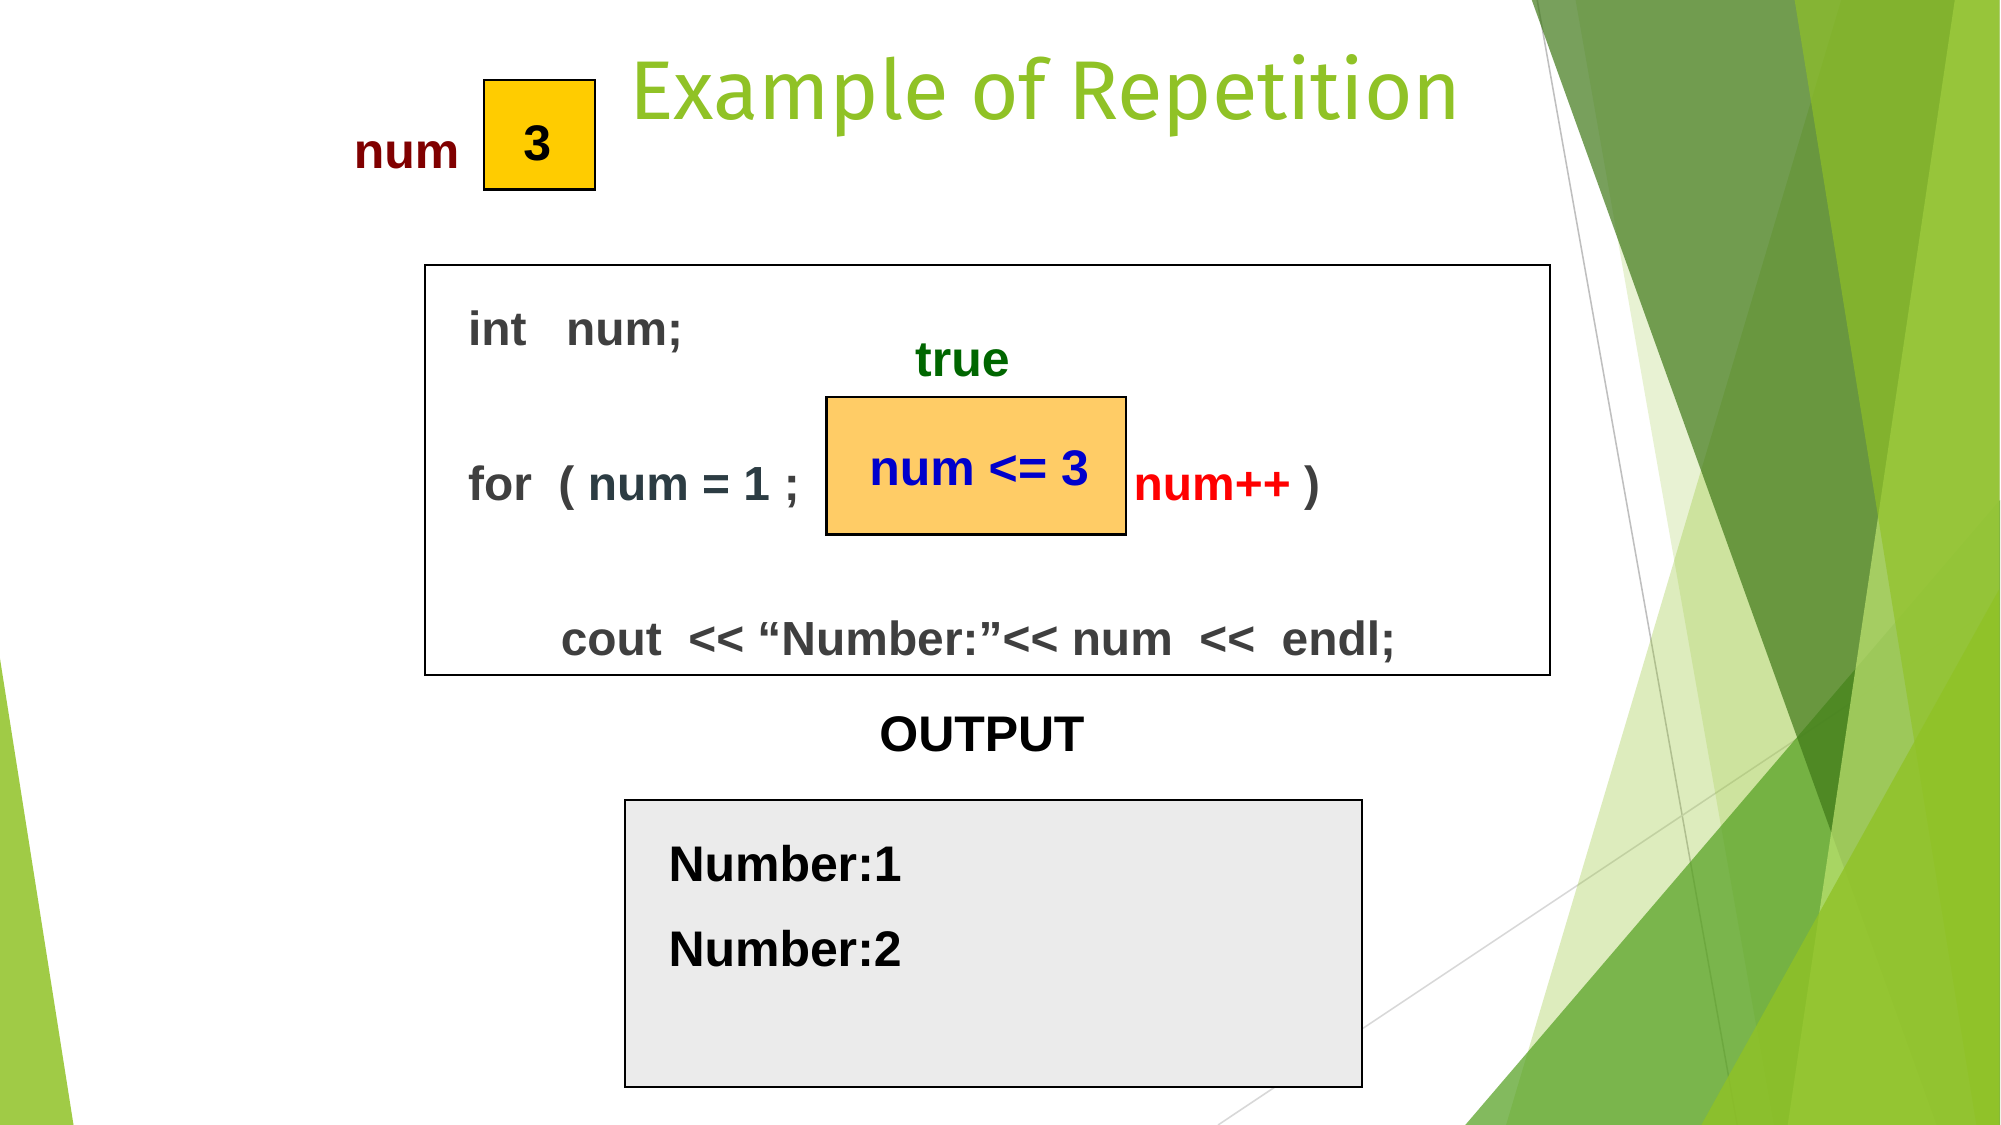

# Example of Repetition

 3
 num

int   num;

for  ( num = 1 ;                      ;  num++ )

       cout  << “Number:”<< num  <<  endl;
true
  num <= 3
OUTPUT

Number:1
Number:2